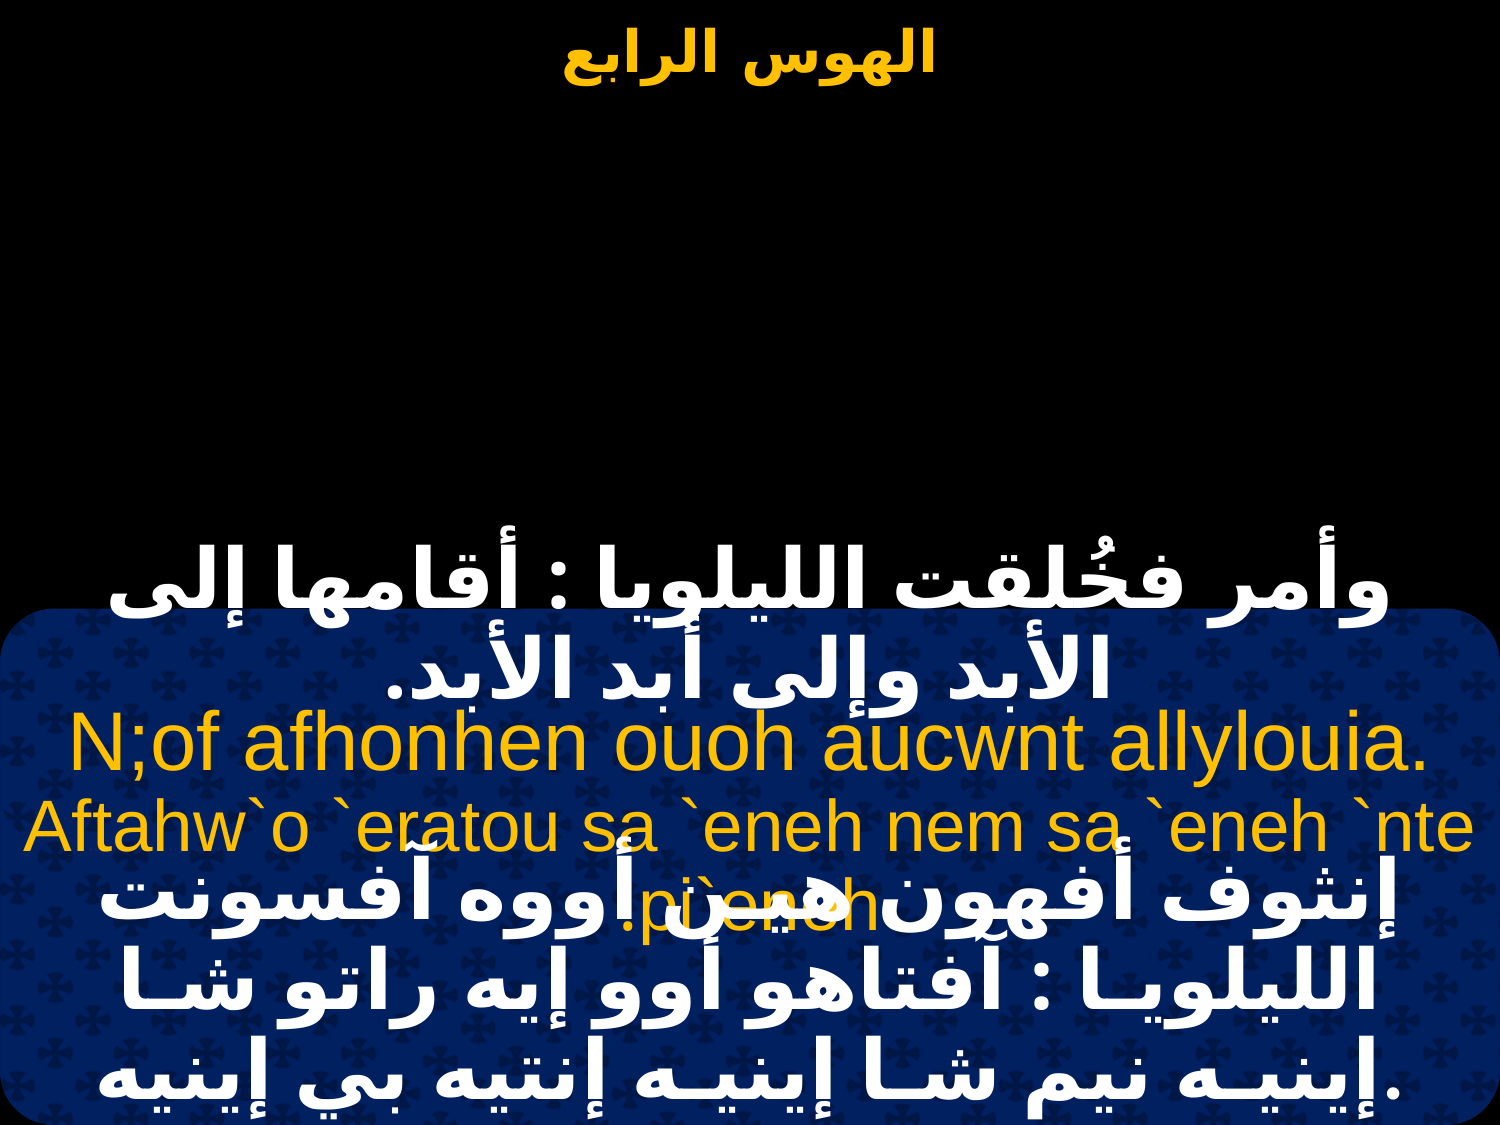

وأمر فخُلقت الليلويا : أقامها إلى الأبد وإلى أبد الأبد.
N;of afhonhen ouoh aucwnt allylouia. Aftahw`o `eratou sa `eneh nem sa `eneh `nte pi`eneh.
إنثوف أفهون هيـن أووه آفسونت الليلويـا : آفتاهو أوو إيه راتو شـا إينيـه نيم شـا إينيـه إنتيه بي إينيه.